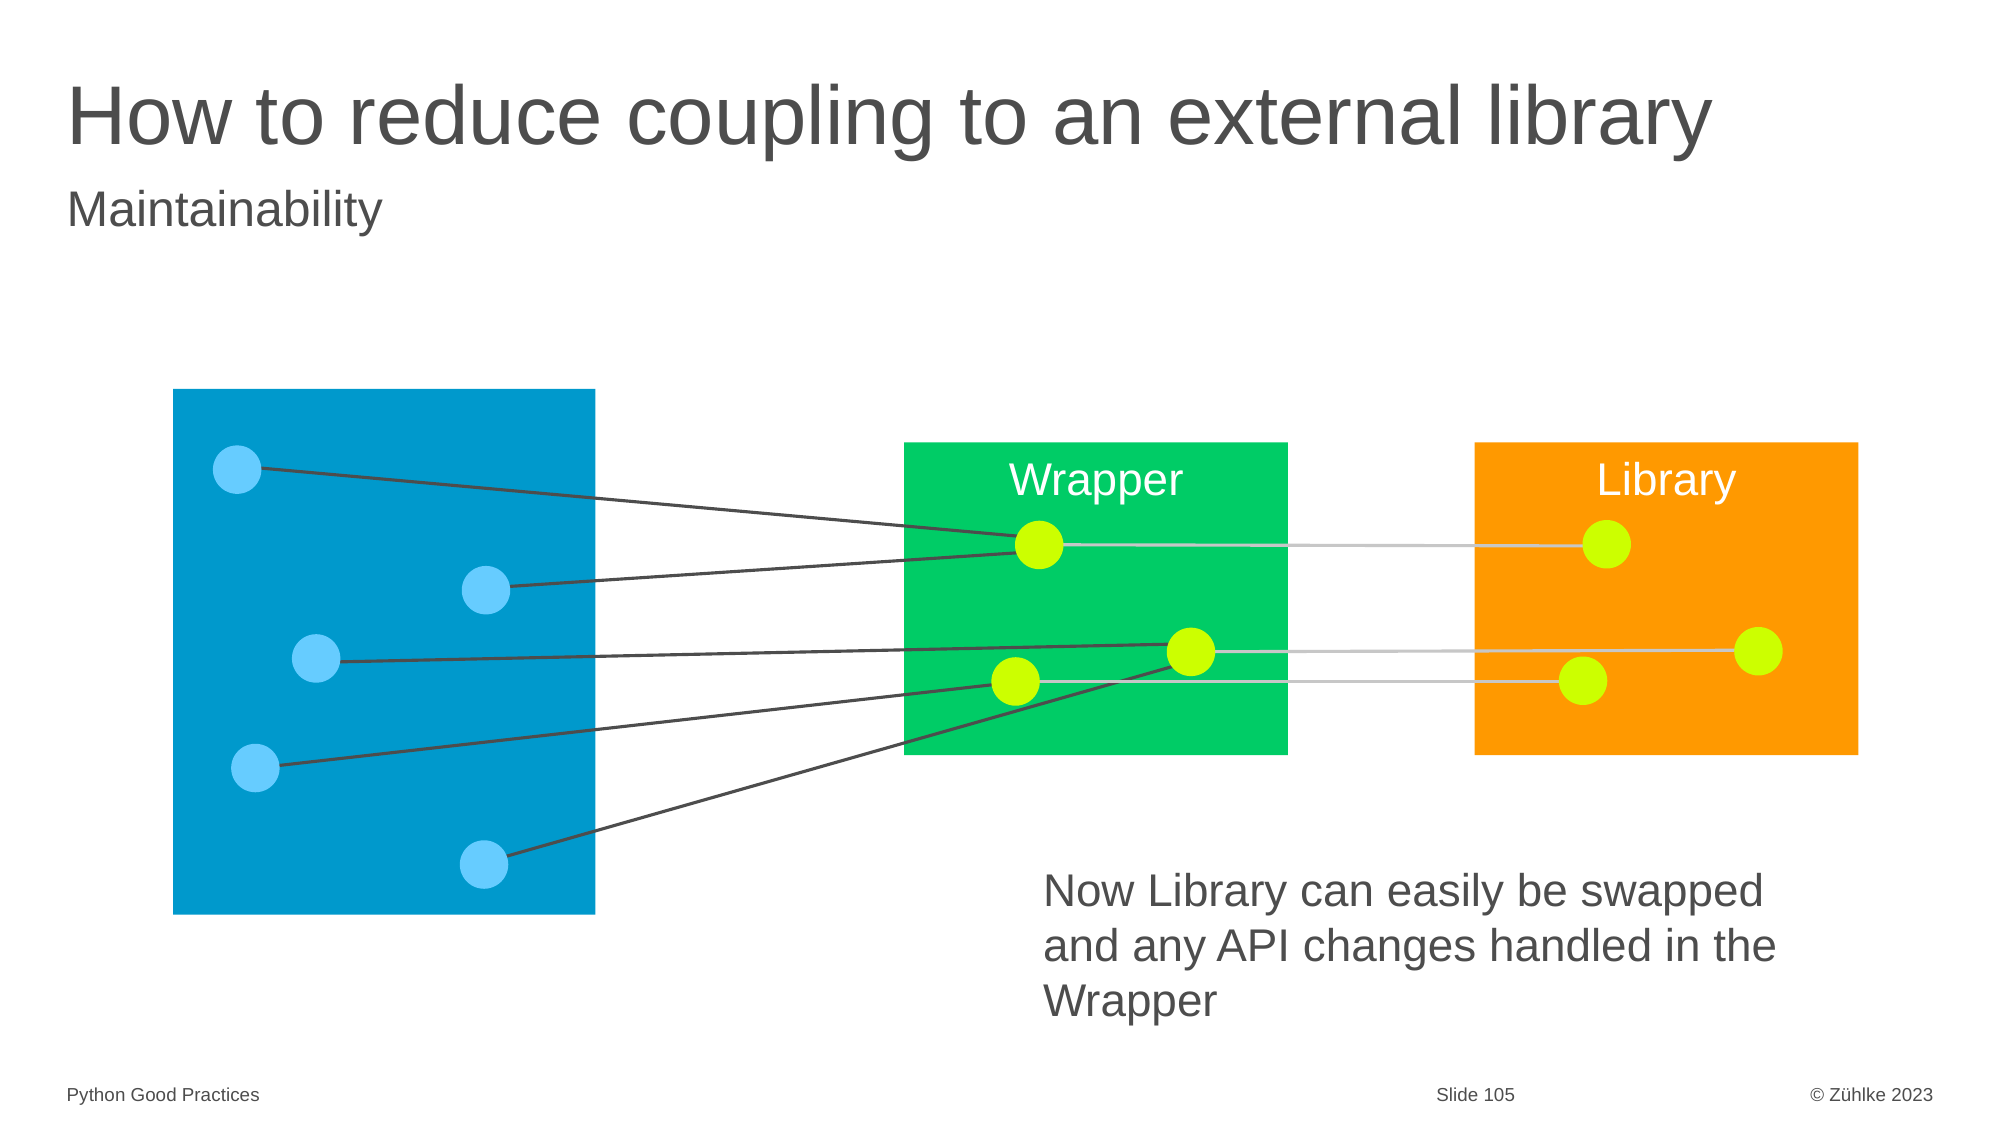

# How to reduce coupling to an external library
Maintainability

Wrapper
Library

Now Library can easily be swapped and any API changes handled in the Wrapper